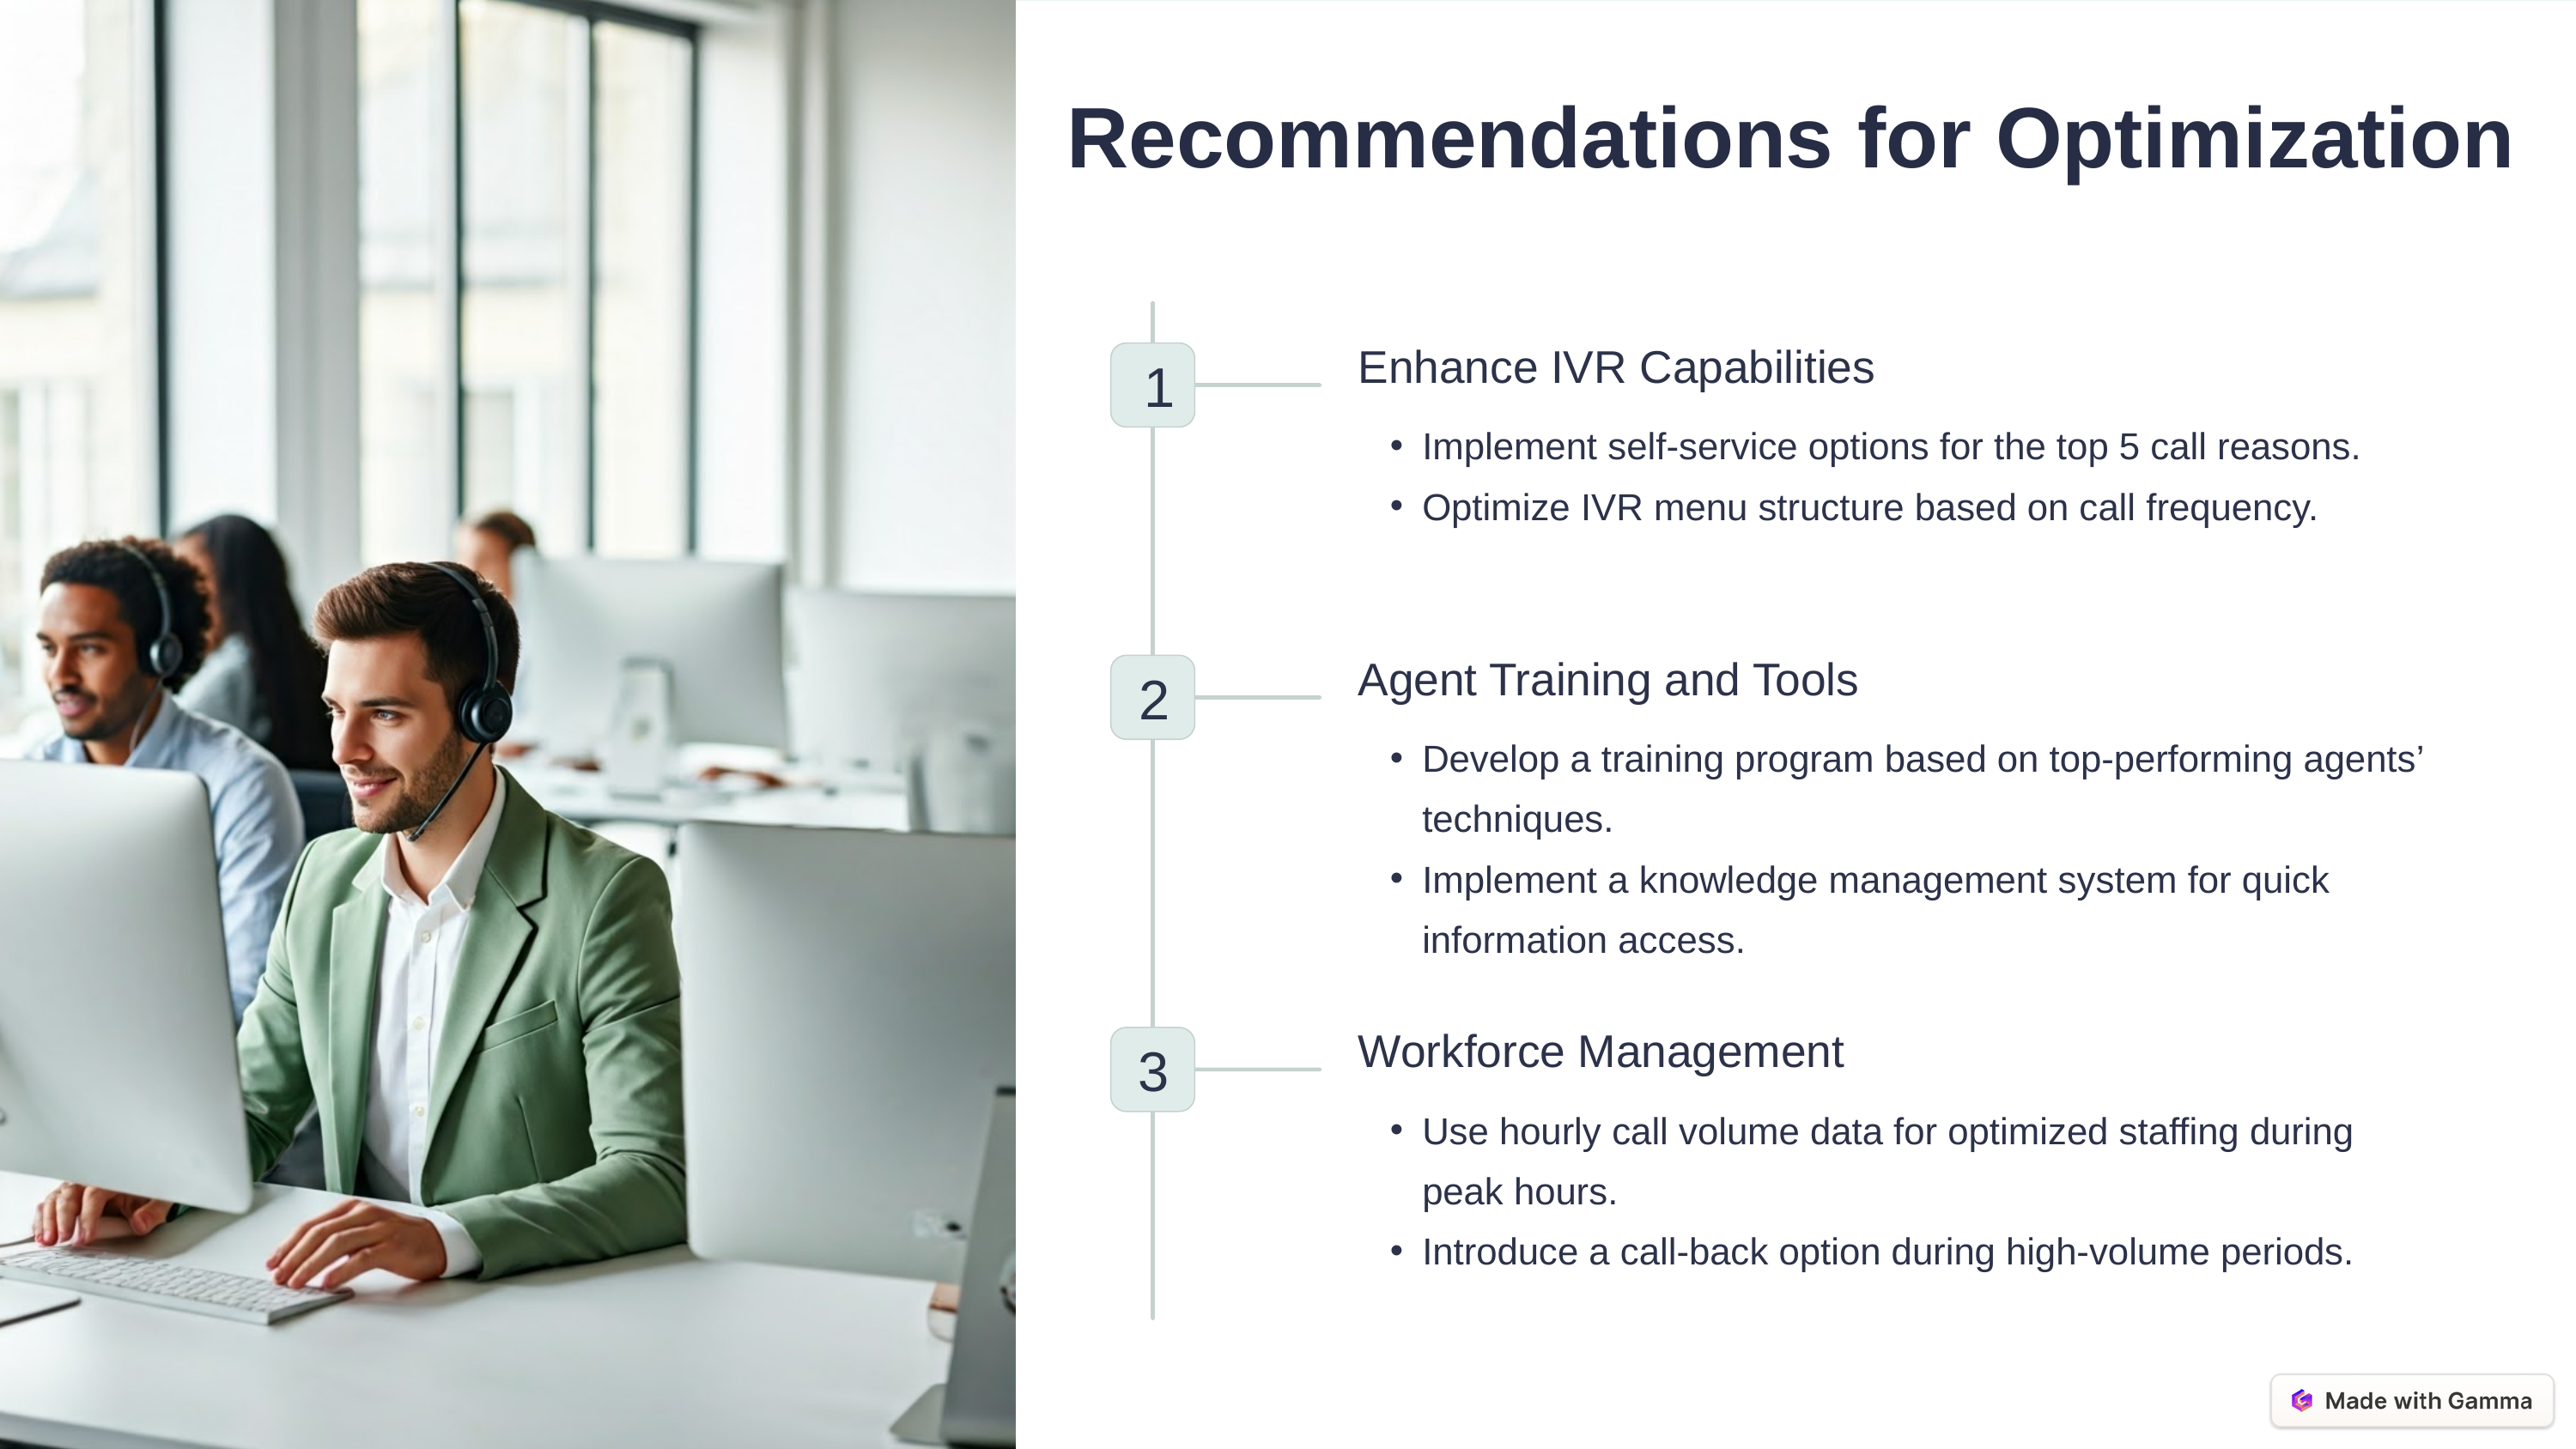

Recommendations for Optimization

Enhance IVR Capabilities

1

Implement self-service options for the top 5 call reasons.
Optimize IVR menu structure based on call frequency.

Agent Training and Tools

2

Develop a training program based on top-performing agents’ techniques.
Implement a knowledge management system for quick information access.

Workforce Management

3

Use hourly call volume data for optimized staffing during peak hours.
Introduce a call-back option during high-volume periods.